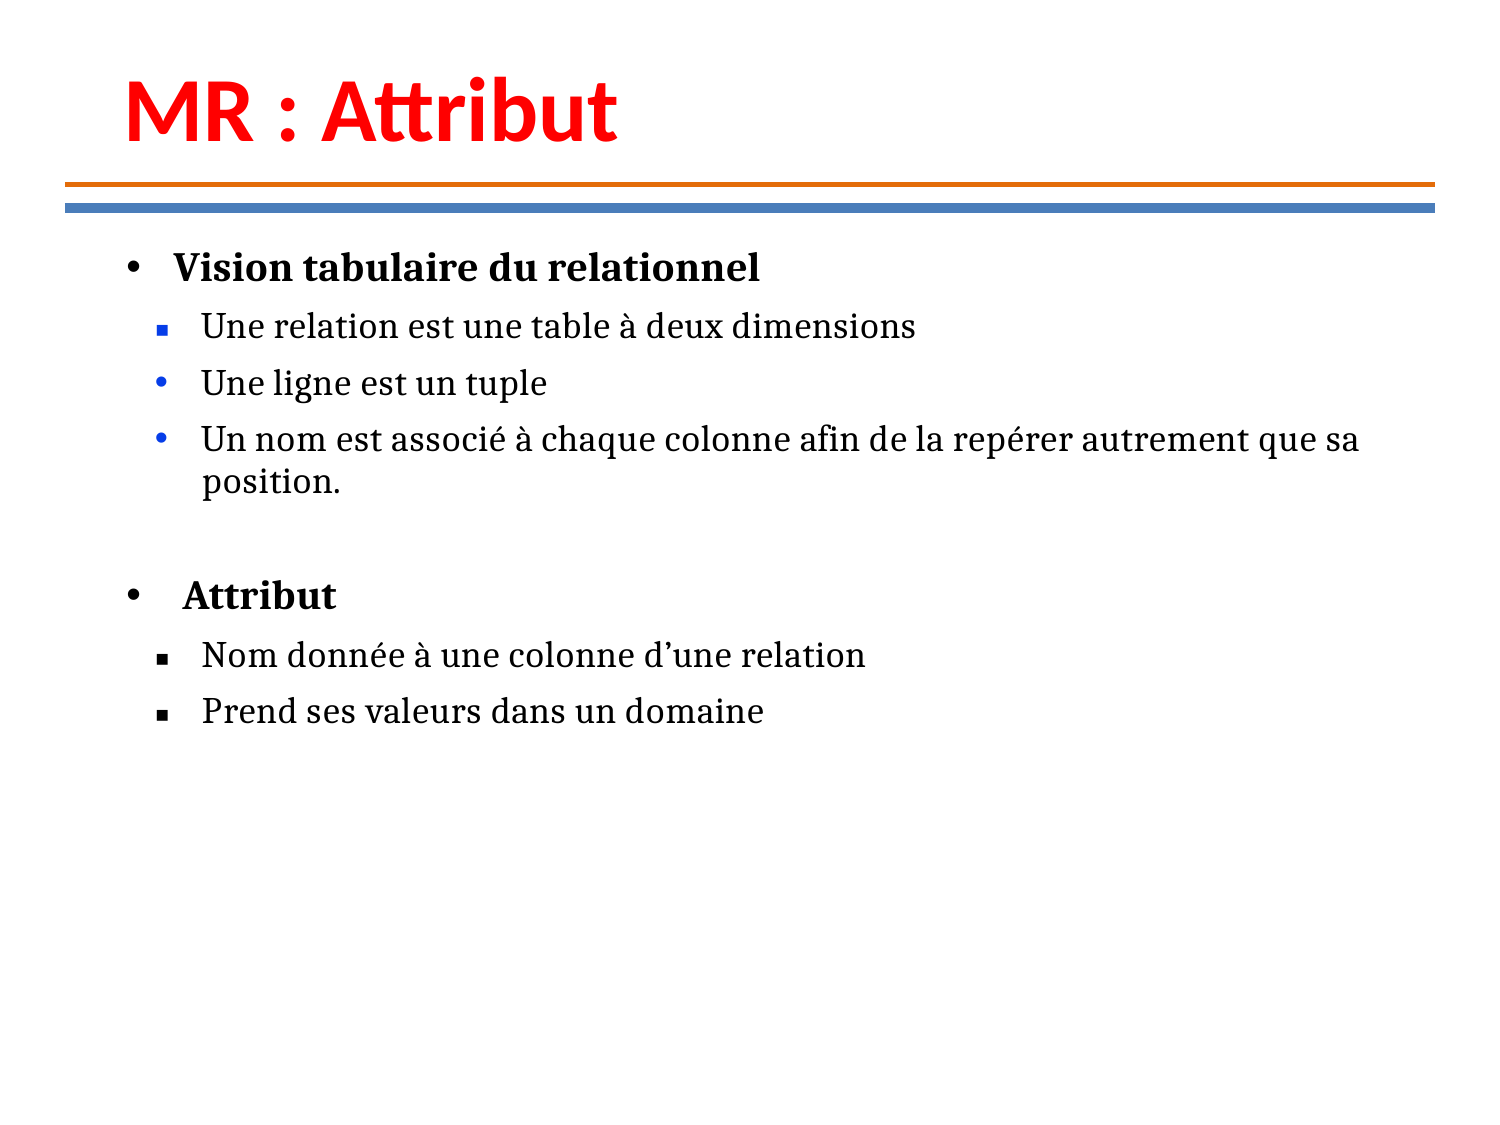

MR : Attribut
Vision tabulaire du relationnel
Une relation est une table à deux dimensions
Une ligne est un tuple
Un nom est associé à chaque colonne afin de la repérer autrement que sa position.

Attribut
Nom donnée à une colonne d’une relation
Prend ses valeurs dans un domaine